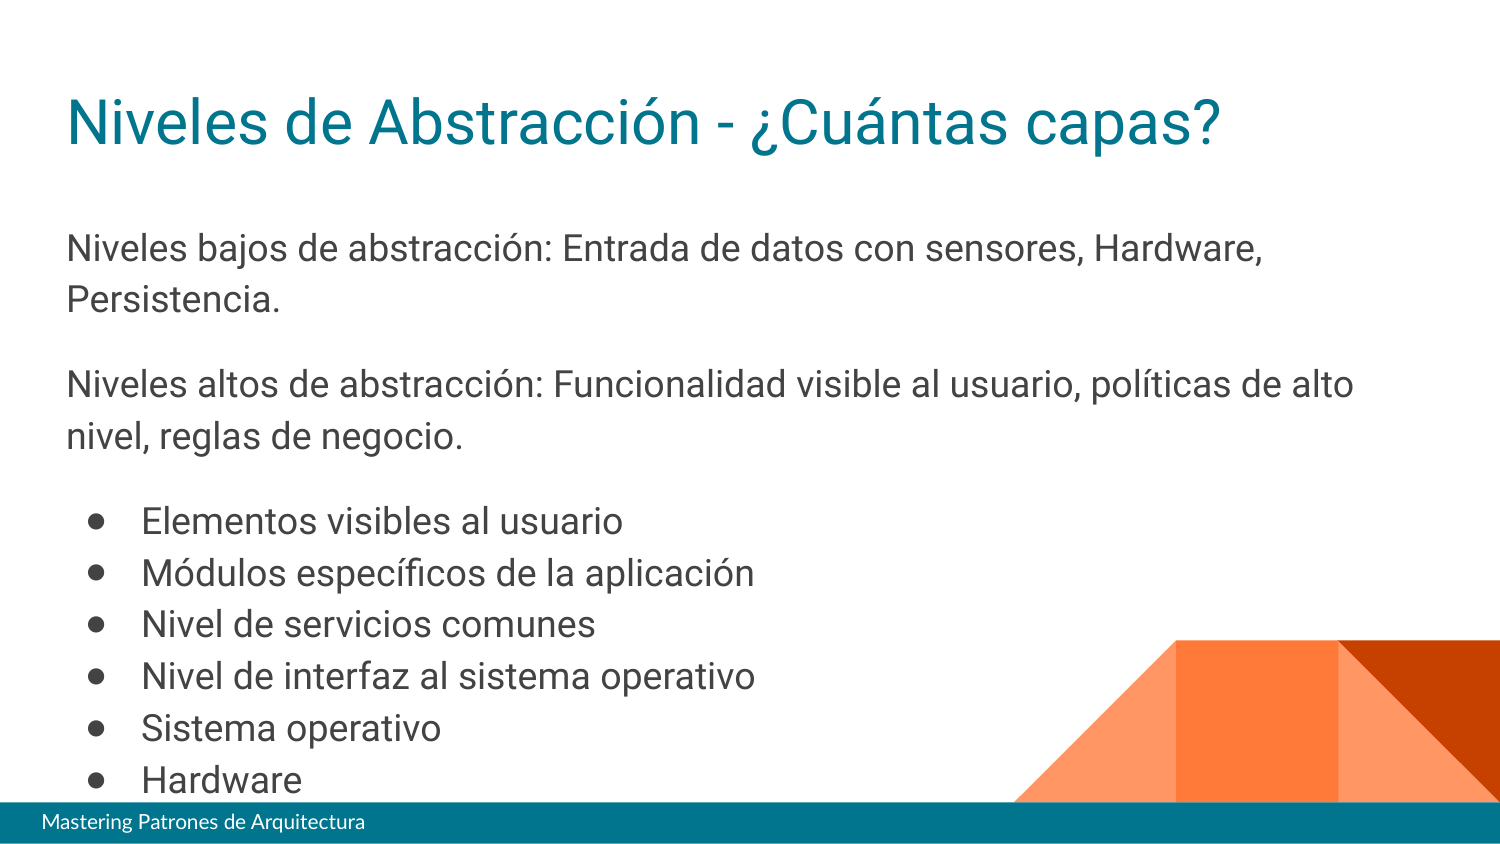

# Niveles de Abstracción - ¿Cuántas capas?
Niveles bajos de abstracción: Entrada de datos con sensores, Hardware, Persistencia.
Niveles altos de abstracción: Funcionalidad visible al usuario, políticas de alto nivel, reglas de negocio.
Elementos visibles al usuario
Módulos específicos de la aplicación
Nivel de servicios comunes
Nivel de interfaz al sistema operativo
Sistema operativo
Hardware